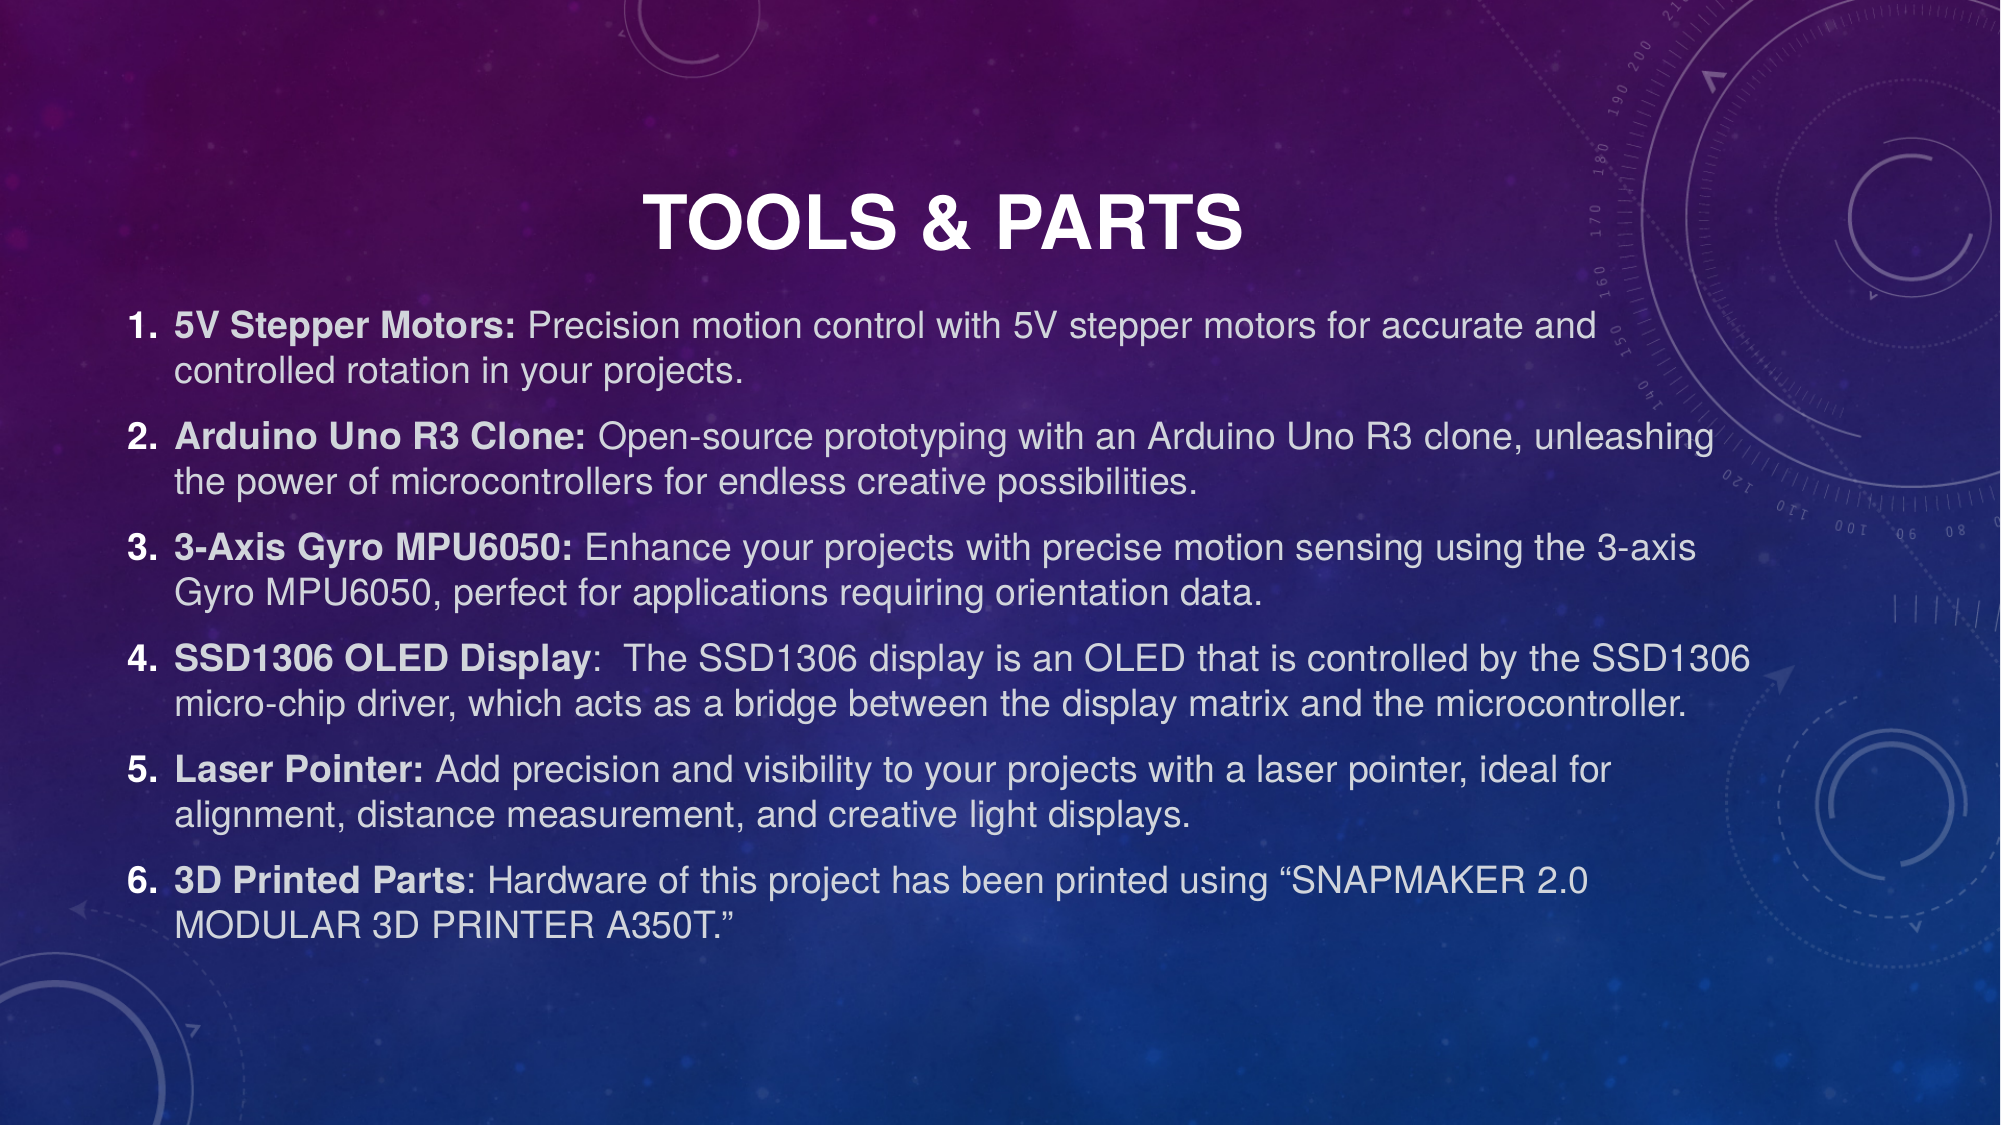

# Tools & Parts
5V Stepper Motors: Precision motion control with 5V stepper motors for accurate and controlled rotation in your projects.
Arduino Uno R3 Clone: Open-source prototyping with an Arduino Uno R3 clone, unleashing the power of microcontrollers for endless creative possibilities.
3-Axis Gyro MPU6050: Enhance your projects with precise motion sensing using the 3-axis Gyro MPU6050, perfect for applications requiring orientation data.
SSD1306 OLED Display:  The SSD1306 display is an OLED that is controlled by the SSD1306 micro-chip driver, which acts as a bridge between the display matrix and the microcontroller.
Laser Pointer: Add precision and visibility to your projects with a laser pointer, ideal for alignment, distance measurement, and creative light displays.
3D Printed Parts: Hardware of this project has been printed using “SNAPMAKER 2.0 MODULAR 3D PRINTER A350T.”